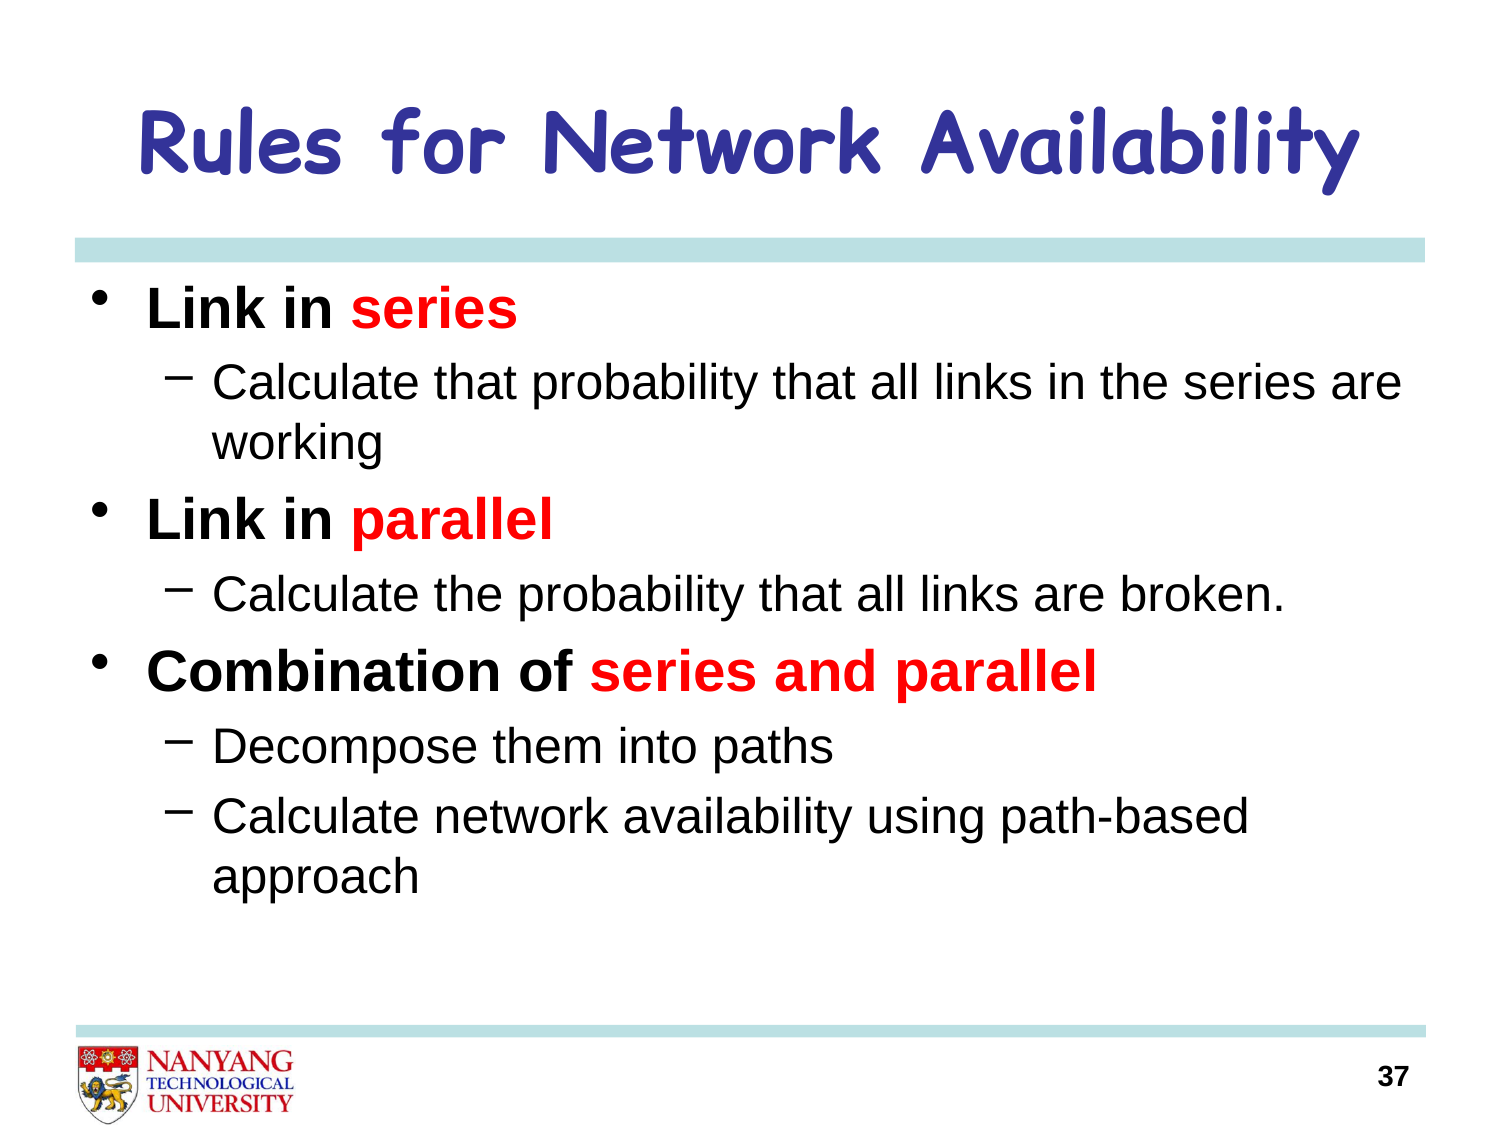

# Rules for Network Availability
Link in series
Calculate that probability that all links in the series are working
Link in parallel
Calculate the probability that all links are broken.
Combination of series and parallel
Decompose them into paths
Calculate network availability using path-based approach
37